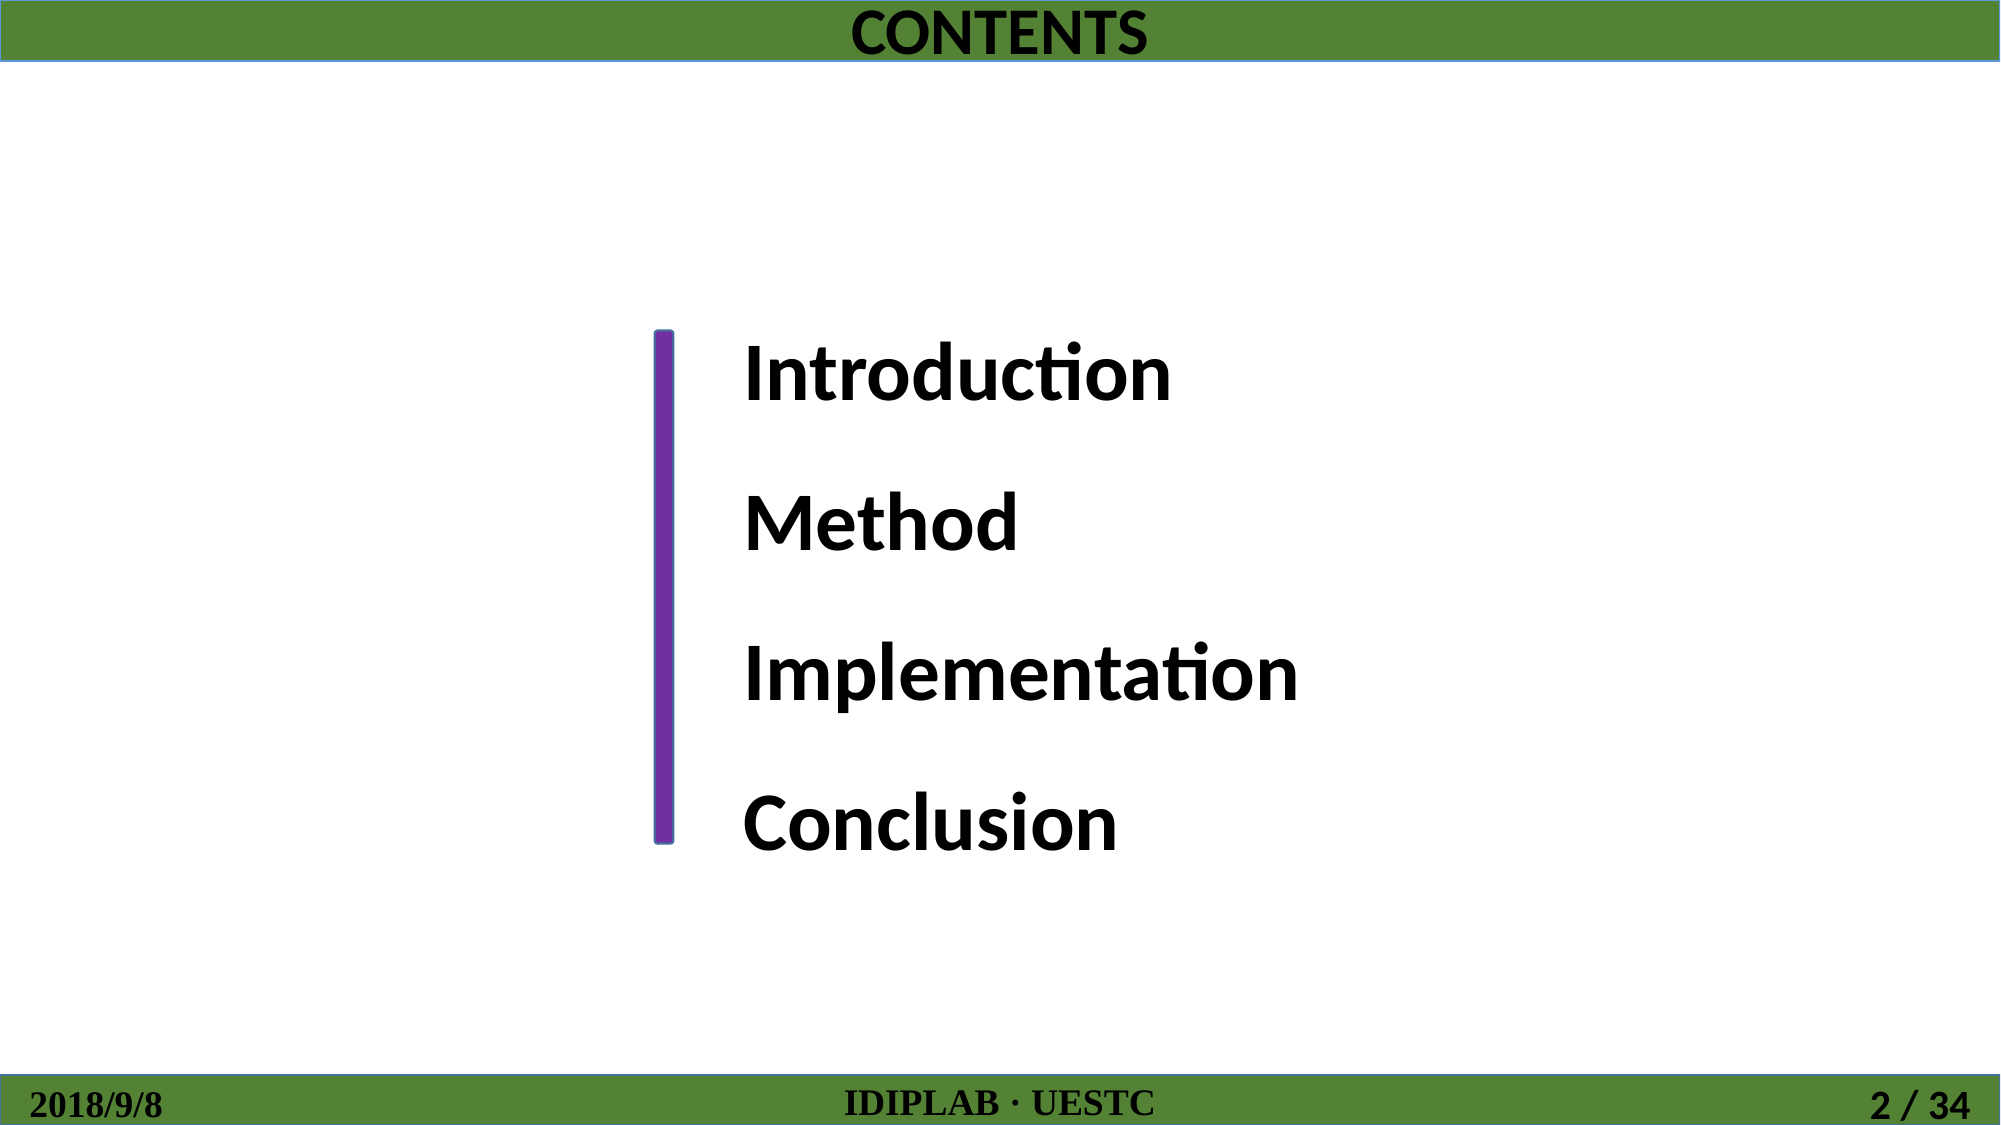

CONTENTS
Introduction
Method
Implementation
Conclusion

IDIPLAB · UESTC
2018/9/8
2 / 34